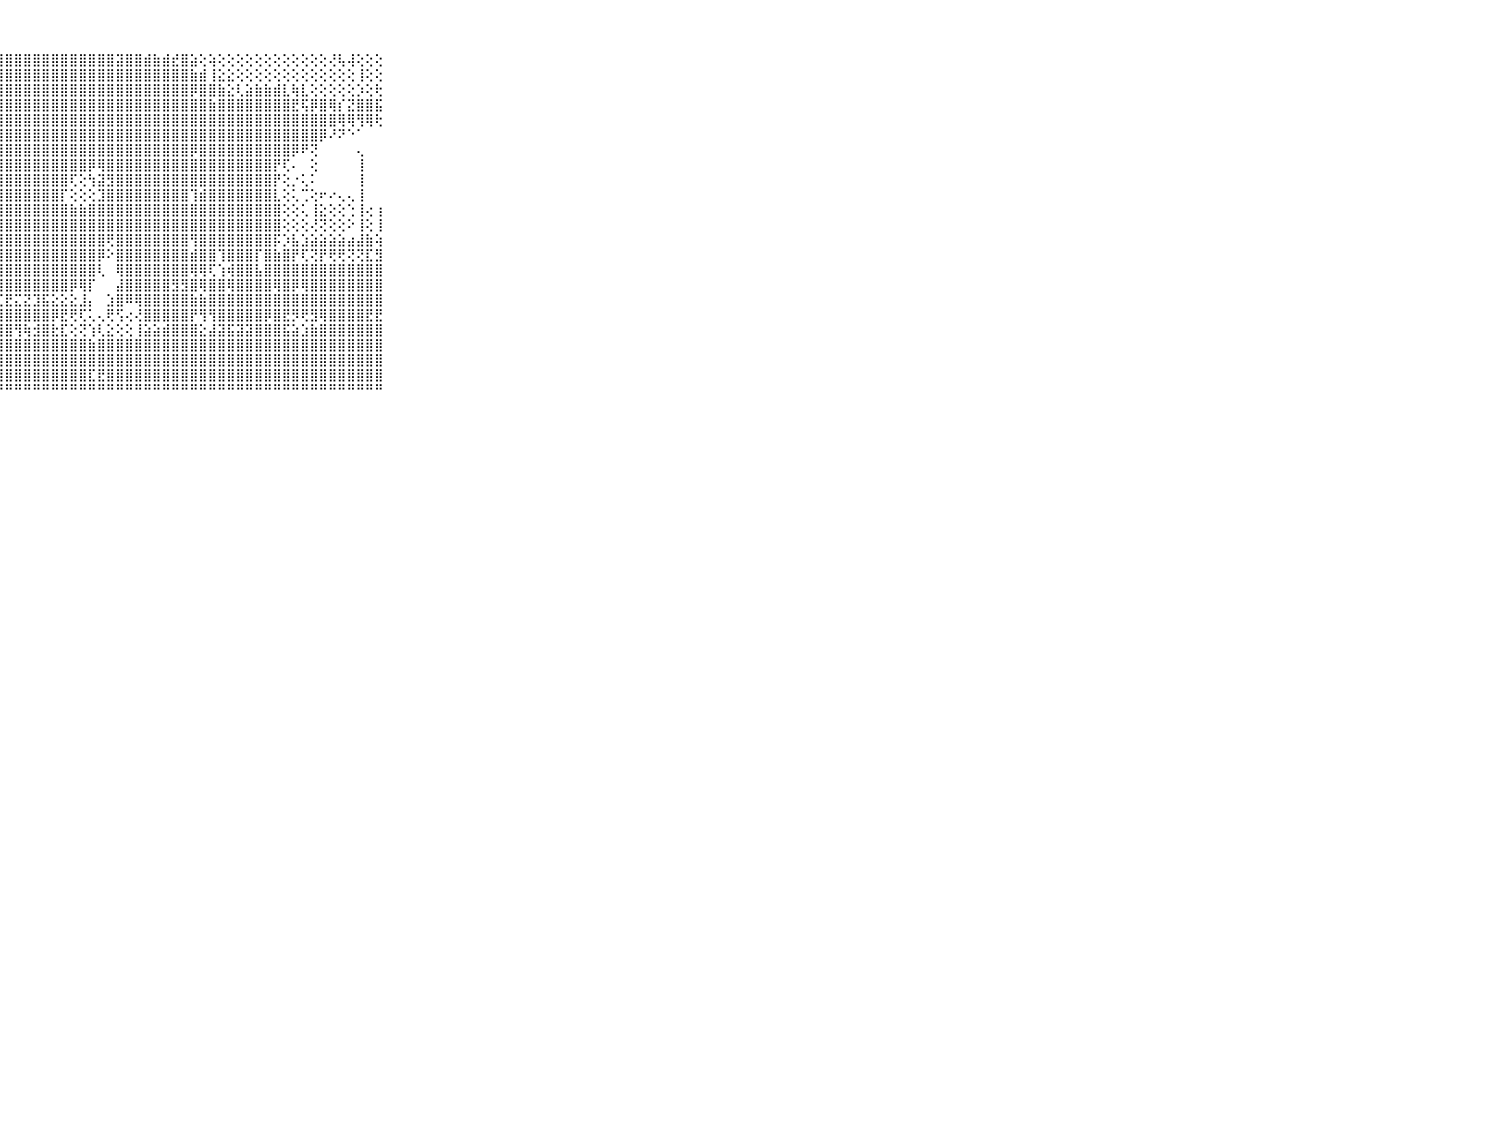

⠀⠀⠀⠀⠀⠀⠀⠀⠀⠀⠀⣿⣿⣿⣿⣿⣿⣿⣿⣿⣿⣿⣿⣿⣿⣿⣿⣿⣿⣿⣿⣿⣿⣿⣿⣿⣿⣿⣿⣿⣽⣿⣿⣾⣷⣾⣞⣿⣵⢕⢵⢕⢕⢕⢕⢕⢕⢕⢕⢕⢕⢕⢕⢜⢧⢼⢕⢕⢕⠀⠀⠀⠀⠀⠀⠀⠀⠀⠀⠀⠀
⠀⠀⠀⠀⠀⠀⠀⠀⠀⠀⠀⣿⣿⣿⣿⣿⣿⣿⣿⣿⣿⣿⣿⣿⣿⣿⣿⣿⣿⣿⣿⣿⣿⣿⣿⣿⣿⣿⣿⣿⣿⣿⣿⣿⣿⣿⣿⣿⣷⣾⢸⣕⣕⢕⢕⢕⢕⢕⢕⢕⢕⢕⢕⢕⢕⢕⢸⢕⢕⠀⠀⠀⠀⠀⠀⠀⠀⠀⠀⠀⠀
⠀⠀⠀⠀⠀⠀⠀⠀⠀⠀⠀⢿⣿⣿⣿⣿⣿⣿⣿⣿⣿⣿⣿⣿⣿⣿⣿⣿⣿⣿⣿⣿⣿⣿⣿⣿⣿⣿⣿⣿⣿⣿⣿⣿⣿⣿⣿⣿⡿⣿⣿⣷⣕⢇⣵⣷⣷⣾⣇⢷⣇⢕⢕⢕⢕⢕⡱⢕⢗⠀⠀⠀⠀⠀⠀⠀⠀⠀⠀⠀⠀
⠀⠀⠀⠀⠀⠀⠀⠀⠀⠀⠀⣿⣿⣿⣿⣿⣿⣿⣿⣿⣿⣿⣿⣿⣿⣿⣿⣿⣿⣿⣿⣿⣿⣿⣿⣿⣿⣿⣿⣿⣿⣿⣿⣿⣿⣿⣿⣿⣿⣿⣷⣿⣿⣿⣿⣿⣿⣿⣿⣟⢯⡿⣿⢿⡎⣝⣿⣿⣯⠀⠀⠀⠀⠀⠀⠀⠀⠀⠀⠀⠀
⠀⠀⠀⠀⠀⠀⠀⠀⠀⠀⠀⣿⣿⣿⣿⣿⣿⣿⣿⣿⣿⣿⣿⣿⣿⣿⣿⣿⣿⣿⣿⣿⣿⣿⣿⣿⣿⣿⣿⣿⣿⣿⣿⣿⣿⣿⣿⣿⣿⣿⣿⣿⣿⣿⣿⣿⣿⣿⣿⣿⣿⣿⣿⣿⢿⢿⢻⢿⢗⠀⠀⠀⠀⠀⠀⠀⠀⠀⠀⠀⠀
⠀⠀⠀⠀⠀⠀⠀⠀⠀⠀⠀⣿⣿⣿⣿⣿⣿⣿⣿⣿⣿⣿⣿⣿⣿⣿⣿⣿⣿⣿⣿⣿⣿⣿⣿⣿⣿⣿⣿⣿⣿⣿⣿⣿⣿⣿⣿⣿⣿⣿⣿⣿⣿⣿⣿⣿⣿⣿⣿⣿⣿⣿⡿⠜⠝⠑⠁⠀⠀⠀⠀⠀⠀⠀⠀⠀⠀⠀⠀⠀⠀
⠀⠀⠀⠀⠀⠀⠀⠀⠀⠀⠀⣿⣿⣿⣿⢿⣿⣻⢿⣟⣿⣿⣿⣿⣿⣿⣿⣿⣿⣿⣿⣿⣿⣿⣿⣿⣿⣿⣿⣿⣿⣿⣿⣿⣿⣿⣿⣿⡿⣿⣿⣿⣿⣿⣿⣿⣿⣿⣿⡿⠟⢝⠀⠀⠀⠀⢄⠀⠀⠀⠀⠀⠀⠀⠀⠀⠀⠀⠀⠀⠀
⠀⠀⠀⠀⠀⠀⠀⠀⠀⠀⠀⣿⢟⢟⢗⢕⢕⢜⢝⢳⣷⣧⡝⣿⣿⣿⣿⣿⣿⣿⣿⣿⣿⣿⣿⣿⣿⡿⢿⣿⣿⣿⣿⣿⣿⣿⣿⣿⣿⣿⣿⣿⣿⣿⣿⣿⣿⡟⢏⠄⠀⢕⠀⠀⠀⠀⢸⠀⠀⠀⠀⠀⠀⠀⠀⠀⠀⠀⠀⠀⠀
⠀⠀⠀⠀⠀⠀⠀⠀⠀⠀⠀⣏⣕⢕⢕⢕⢕⢕⢕⢕⢜⢻⣿⣽⢿⣿⣿⣿⣿⣿⣿⣿⣿⣿⣿⢏⢕⢳⣽⣻⣿⣿⣿⣿⣿⣿⣿⣿⣿⣿⣿⣿⣿⣿⣿⣿⣿⡟⢕⡐⢅⠅⠀⠀⠀⠀⢸⠀⠀⠀⠀⠀⠀⠀⠀⠀⠀⠀⠀⠀⠀
⠀⠀⠀⠀⠀⠀⠀⠀⠀⠀⠀⣿⣿⣿⣿⣿⣷⣷⣷⣵⣱⣕⣿⣿⢿⣿⣿⣿⣿⣿⣿⣿⣿⣿⡏⢕⢕⢕⣹⣿⣿⣿⣿⣿⣿⣿⣿⣿⢹⣾⣿⣿⣿⣿⣿⣿⣿⣇⢕⢅⢉⢕⠖⠔⢄⢄⢸⠀⠀⠀⠀⠀⠀⠀⠀⠀⠀⠀⠀⠀⠀
⠀⠀⠀⠀⠀⠀⠀⠀⠀⠀⠀⣿⣿⣿⣿⣿⣿⣿⣿⣿⣿⣿⣿⣿⣯⣿⣿⣿⣿⣿⣿⣿⣿⣿⣿⣷⣷⣿⣿⣿⣿⣿⣿⣿⣿⣿⣿⣿⣿⣿⣿⣿⣿⣿⣿⣿⣿⣿⢕⢕⢅⢸⣕⢕⢕⢑⢸⢔⢰⠀⠀⠀⠀⠀⠀⠀⠀⠀⠀⠀⠀
⠀⠀⠀⠀⠀⠀⠀⠀⠀⠀⠀⣿⣿⣿⣿⣿⣿⣿⣿⣿⣿⣿⣿⣿⣷⣿⣿⣿⣿⣿⣿⣿⣿⣿⣿⣿⣿⣿⣿⣿⣿⣿⣿⣿⣿⣿⣿⣿⣿⣿⣿⣿⣿⣿⣿⣿⣿⣿⢕⢕⢕⢜⢝⢕⢕⠕⢸⢕⢸⠀⠀⠀⠀⠀⠀⠀⠀⠀⠀⠀⠀
⠀⠀⠀⠀⠀⠀⠀⠀⠀⠀⠀⣿⣿⣿⣿⣿⣿⣿⣿⣿⣿⣿⣿⣿⢟⣿⣿⣿⣿⣿⣿⣿⣿⣿⣿⣿⣿⣿⣿⢟⣿⣿⣿⣿⣿⣿⣿⣿⢻⣿⣿⣿⣿⣿⣿⣿⣿⡯⡱⣧⣱⣵⣵⣵⣵⣴⣼⣷⢵⠀⠀⠀⠀⠀⠀⠀⠀⠀⠀⠀⠀
⠀⠀⠀⠀⠀⠀⠀⠀⠀⠀⠀⣿⣿⣿⣿⣿⣿⣿⣿⣿⣿⣿⣿⣿⣜⣿⣿⣿⣿⣿⣿⣿⣿⣿⣿⣿⣿⣿⡿⠕⣿⣿⣿⣿⣿⣿⣿⣿⣾⣿⣿⢹⣿⣿⣿⡏⣿⣷⣿⡟⢏⢝⡟⢟⢟⢝⢝⣏⣻⠀⠀⠀⠀⠀⠀⠀⠀⠀⠀⠀⠀
⠀⠀⠀⠀⠀⠀⠀⠀⠀⠀⠀⣿⣿⣿⣿⣿⣿⣿⣿⣿⣿⣿⣿⣿⡷⣿⣿⣿⣿⣿⣿⣿⣿⣿⣿⣿⣿⣿⢇⠀⢿⣿⣿⣿⣿⣿⣿⣿⢿⢿⢏⢱⢾⣿⣿⣧⣿⣿⣿⣿⣿⣿⣿⣿⣿⣿⣿⣿⣿⠀⠀⠀⠀⠀⠀⠀⠀⠀⠀⠀⠀
⠀⠀⠀⠀⠀⠀⠀⠀⠀⠀⠀⣿⣿⣿⣿⣿⣿⣿⣿⣿⣿⣿⣿⡿⢝⣿⣿⣿⣿⣿⣿⣿⣿⣿⣿⡿⢿⡏⠀⠀⣼⣿⣿⣿⣿⣿⣻⣻⣿⢿⣿⣿⢿⣿⣿⣿⣿⢿⣿⡿⢿⣿⣿⣿⣿⣿⣿⣿⣿⠀⠀⠀⠀⠀⠀⠀⠀⠀⠀⠀⠀
⠀⠀⠀⠀⠀⠀⠀⠀⠀⠀⠀⣿⣿⣿⣿⣿⣿⣿⣿⣿⣿⣿⣯⡵⢷⢿⢟⣋⣟⣍⣝⣹⣯⣕⣕⣕⣸⡄⠀⣱⣿⠿⢿⣿⣿⣿⣿⣿⣷⣷⣿⣿⣿⣿⣿⣿⣿⣿⣿⣿⣿⣿⣿⣿⣿⣿⣿⣿⣿⠀⠀⠀⠀⠀⠀⠀⠀⠀⠀⠀⠀
⠀⠀⠀⠀⠀⠀⠀⠀⠀⠀⠀⢿⢿⢿⢟⢟⢻⣯⣽⣿⣿⣷⣷⣷⢱⣾⣿⣿⣿⣿⣿⣿⣿⡿⣟⢟⢏⢅⢄⢟⢫⢔⢜⣿⣿⣿⣿⣿⡟⢻⢻⣿⣿⣿⣿⣿⡿⣿⣟⡻⢟⣻⢿⣿⣿⣿⣿⣟⣟⠀⠀⠀⠀⠀⠀⠀⠀⠀⠀⠀⠀
⠀⠀⠀⠀⠀⠀⠀⠀⠀⠀⠀⢕⢵⢕⢕⣱⣹⣿⣿⣿⣿⣿⣿⣿⢿⣿⣿⣿⣿⢻⢷⣺⣿⣗⣏⢕⢝⢱⢇⣕⢕⢕⢸⣵⣵⣾⣿⣿⣿⣕⣼⣽⣯⣽⣽⣿⣿⣿⣯⣵⣱⣷⣿⣿⣿⣿⣿⣿⣿⠀⠀⠀⠀⠀⠀⠀⠀⠀⠀⠀⠀
⠀⠀⠀⠀⠀⠀⠀⠀⠀⠀⠀⣵⣽⣿⣿⣿⣿⣿⣿⣿⣿⣿⣿⣿⣿⣿⣿⣿⣿⣿⣿⣿⣿⣿⣿⣿⣿⣷⣿⣿⣿⣿⣿⣿⣿⣿⣿⣿⣿⣿⣿⣿⣿⣿⣿⣿⣿⣿⣿⣿⣿⣿⣿⣿⣿⣿⣿⣿⣿⠀⠀⠀⠀⠀⠀⠀⠀⠀⠀⠀⠀
⠀⠀⠀⠀⠀⠀⠀⠀⠀⠀⠀⢝⣿⣿⣿⣿⣿⣿⣿⣿⣿⣿⣿⣿⣿⣿⣿⣿⣿⣿⣿⣿⣿⣿⣿⣿⣿⣿⣿⣿⣿⣿⣿⣿⣿⣿⣿⣿⣿⣿⣿⣿⣿⣿⣿⣿⣿⣿⣿⣿⣿⣿⣿⣿⣿⣿⣿⣿⣿⠀⠀⠀⠀⠀⠀⠀⠀⠀⠀⠀⠀
⠀⠀⠀⠀⠀⠀⠀⠀⠀⠀⠀⢜⢝⢕⢟⢏⢟⢟⢻⢿⢿⣿⣿⣿⣿⣿⣿⣿⣿⣿⣿⣿⣿⣿⣿⣿⣿⣏⣟⣿⣿⣿⣿⣿⣿⣿⣿⣿⣿⣿⣿⣿⣿⣿⣿⣿⣿⣿⣿⣿⣿⣿⣿⣿⣿⣿⣿⣿⣿⠀⠀⠀⠀⠀⠀⠀⠀⠀⠀⠀⠀
⠀⠀⠀⠀⠀⠀⠀⠀⠀⠀⠀⠑⠑⠑⠑⠑⠑⠑⠑⠘⠛⠛⠛⠛⠛⠛⠛⠛⠛⠛⠛⠛⠛⠛⠛⠛⠛⠛⠛⠛⠛⠛⠛⠛⠛⠛⠛⠛⠛⠛⠛⠛⠛⠛⠛⠛⠛⠛⠛⠛⠛⠛⠛⠛⠛⠛⠛⠛⠛⠀⠀⠀⠀⠀⠀⠀⠀⠀⠀⠀⠀